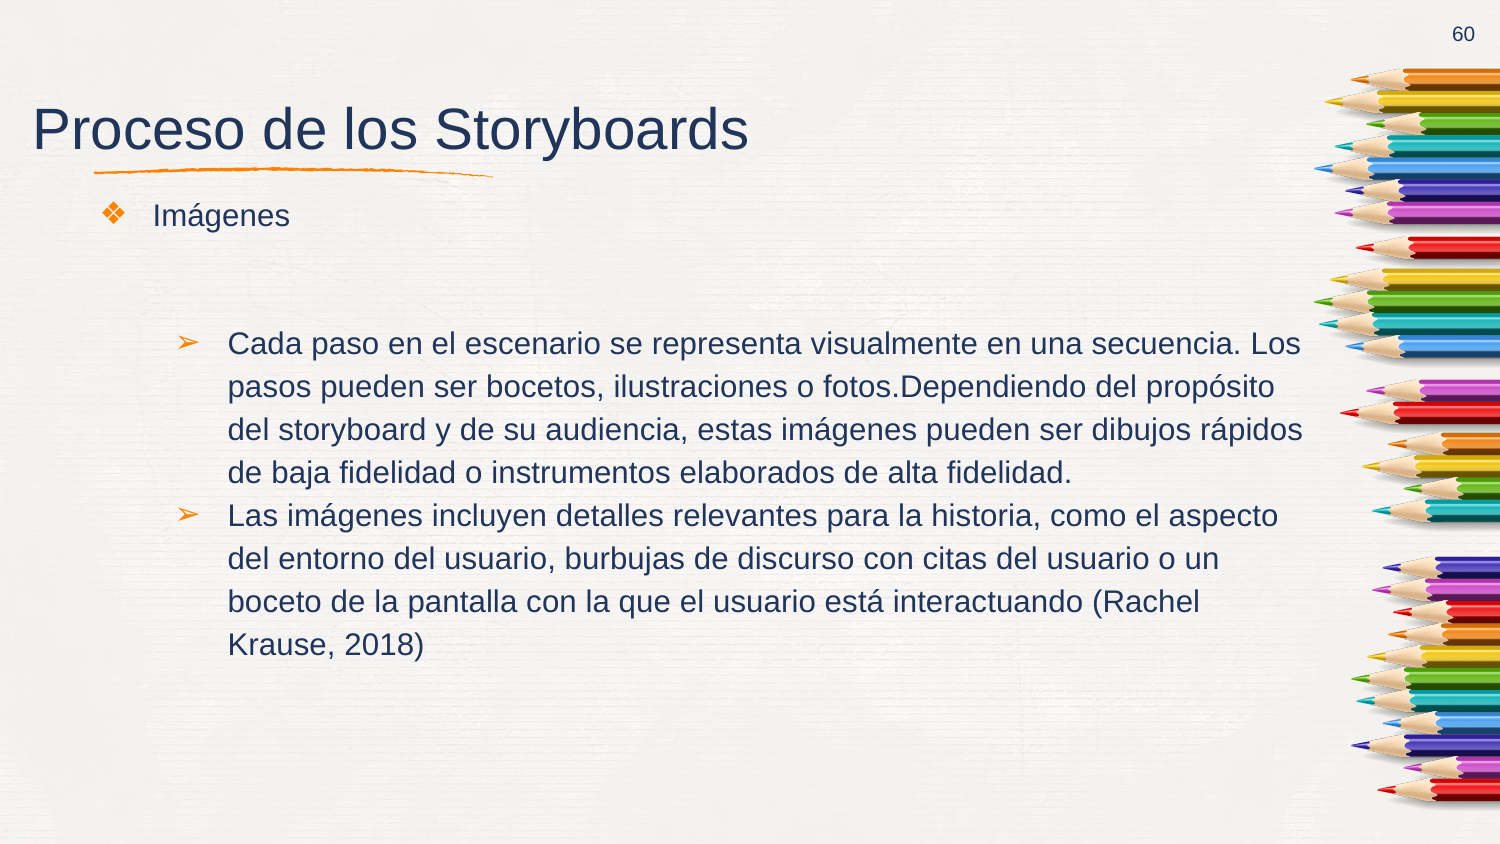

# Proceso de los Storyboards
60
Imágenes

Cada paso en el escenario se representa visualmente en una secuencia. Los pasos pueden ser bocetos, ilustraciones o fotos.Dependiendo del propósito del storyboard y de su audiencia, estas imágenes pueden ser dibujos rápidos de baja fidelidad o instrumentos elaborados de alta fidelidad.
Las imágenes incluyen detalles relevantes para la historia, como el aspecto del entorno del usuario, burbujas de discurso con citas del usuario o un boceto de la pantalla con la que el usuario está interactuando (Rachel Krause, 2018)